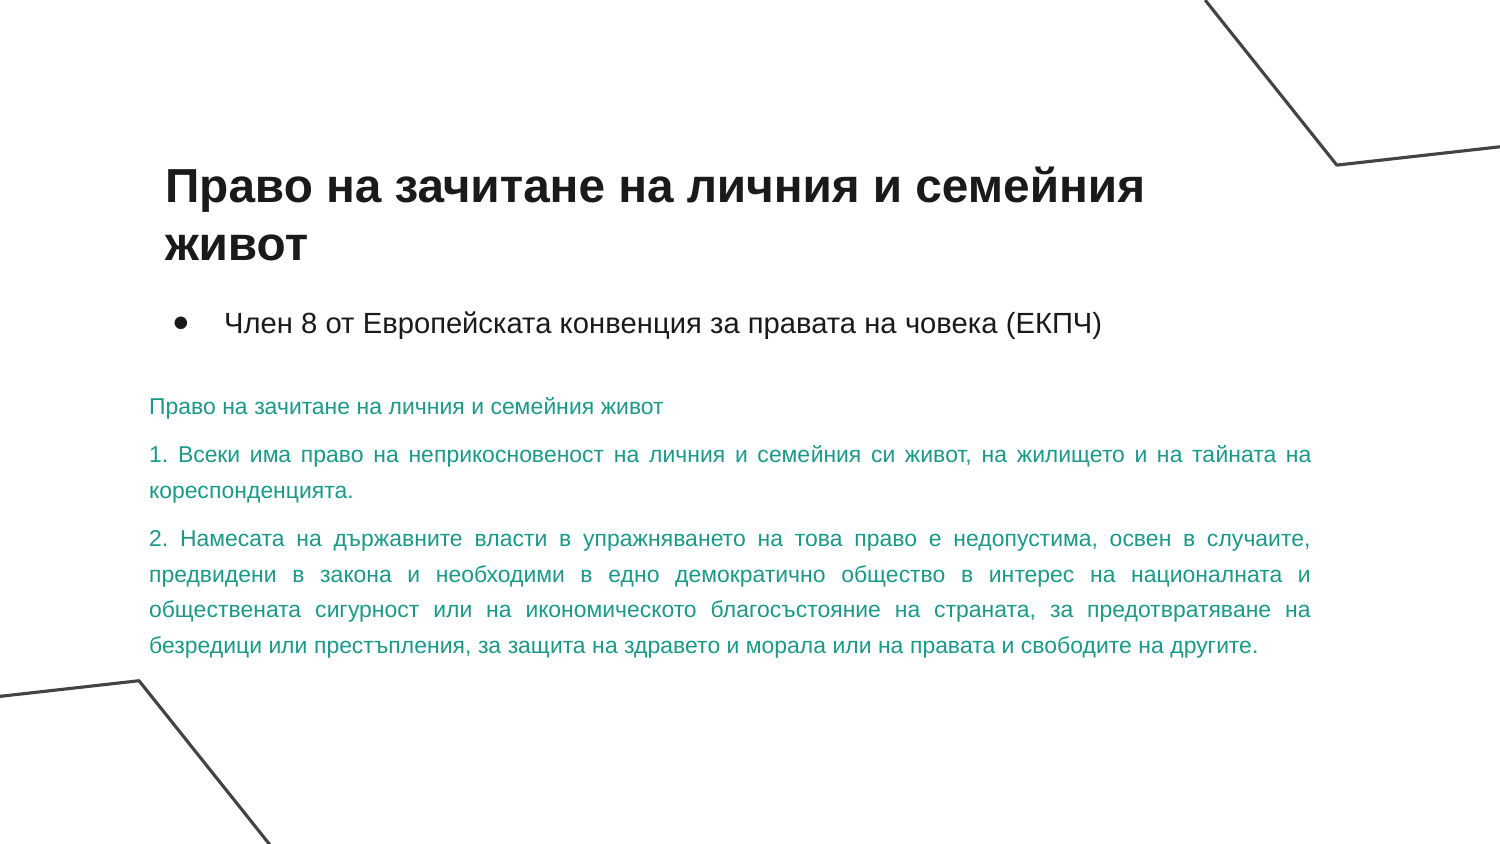

# Право на зачитане на личния и семейния живот

Член 8 от Европейската конвенция за правата на човека (ЕКПЧ)

Право на зачитане на личния и семейния живот
1. Βсеки има право на неприкосновеност на личния и семейния си живот, на жилището и на тайната на кореспонденцията.
2. Намесата на държавните власти в упражняването на това право е недопустима, освен в случаите, предвидени в закона и необходими в едно демократично общество в интерес на националната и обществената сигурност или на икономическото благосъстояние на страната, за предотвратяване на безредици или престъпления, за защита на здравето и морала или на правата и свободите на другите.